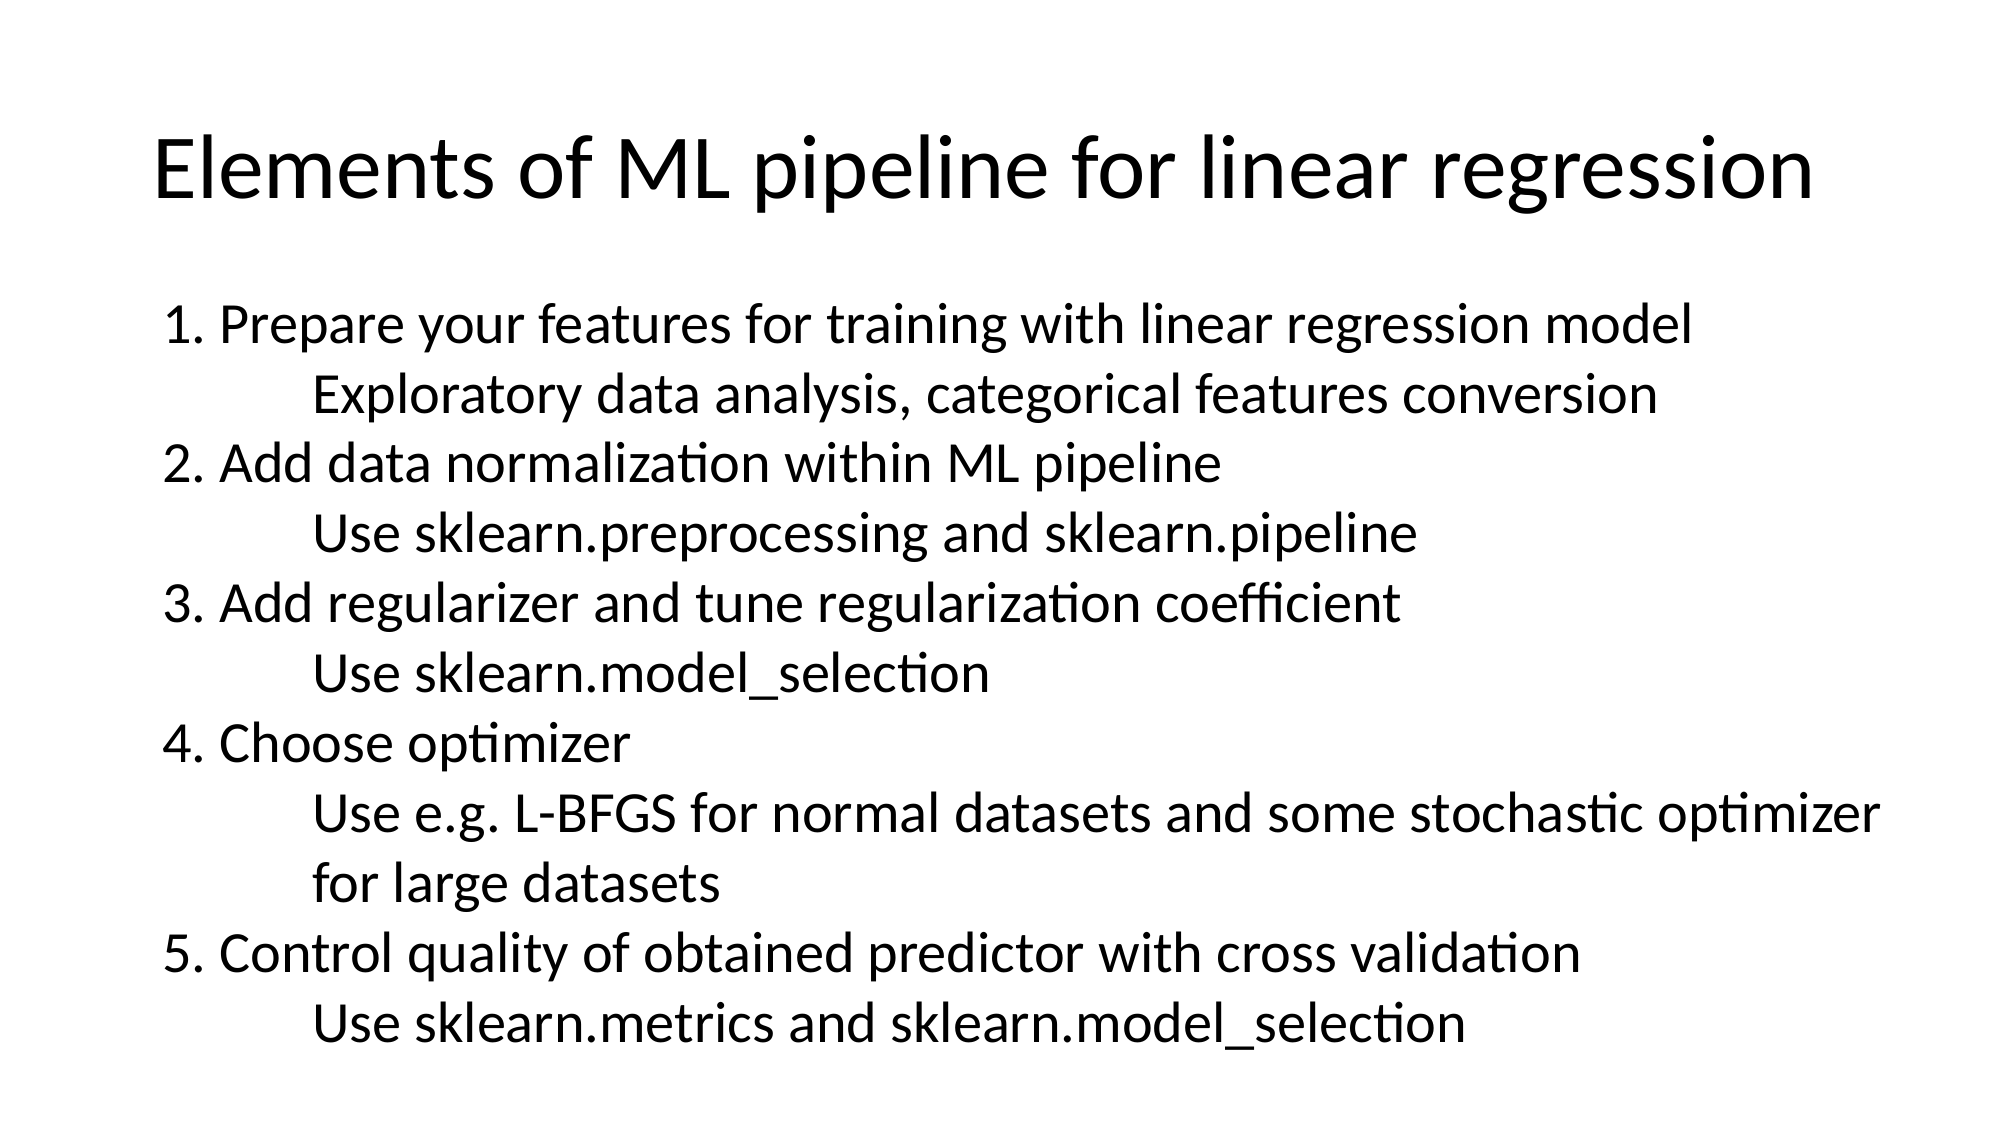

# Elements of ML pipeline for linear regression
1. Prepare your features for training with linear regression model
	Exploratory data analysis, categorical features conversion
2. Add data normalization within ML pipeline
	Use sklearn.preprocessing and sklearn.pipeline
3. Add regularizer and tune regularization coefficient
	Use sklearn.model_selection
4. Choose optimizer
	Use e.g. L-BFGS for normal datasets and some stochastic optimizer
	for large datasets
5. Control quality of obtained predictor with cross validation
	Use sklearn.metrics and sklearn.model_selection